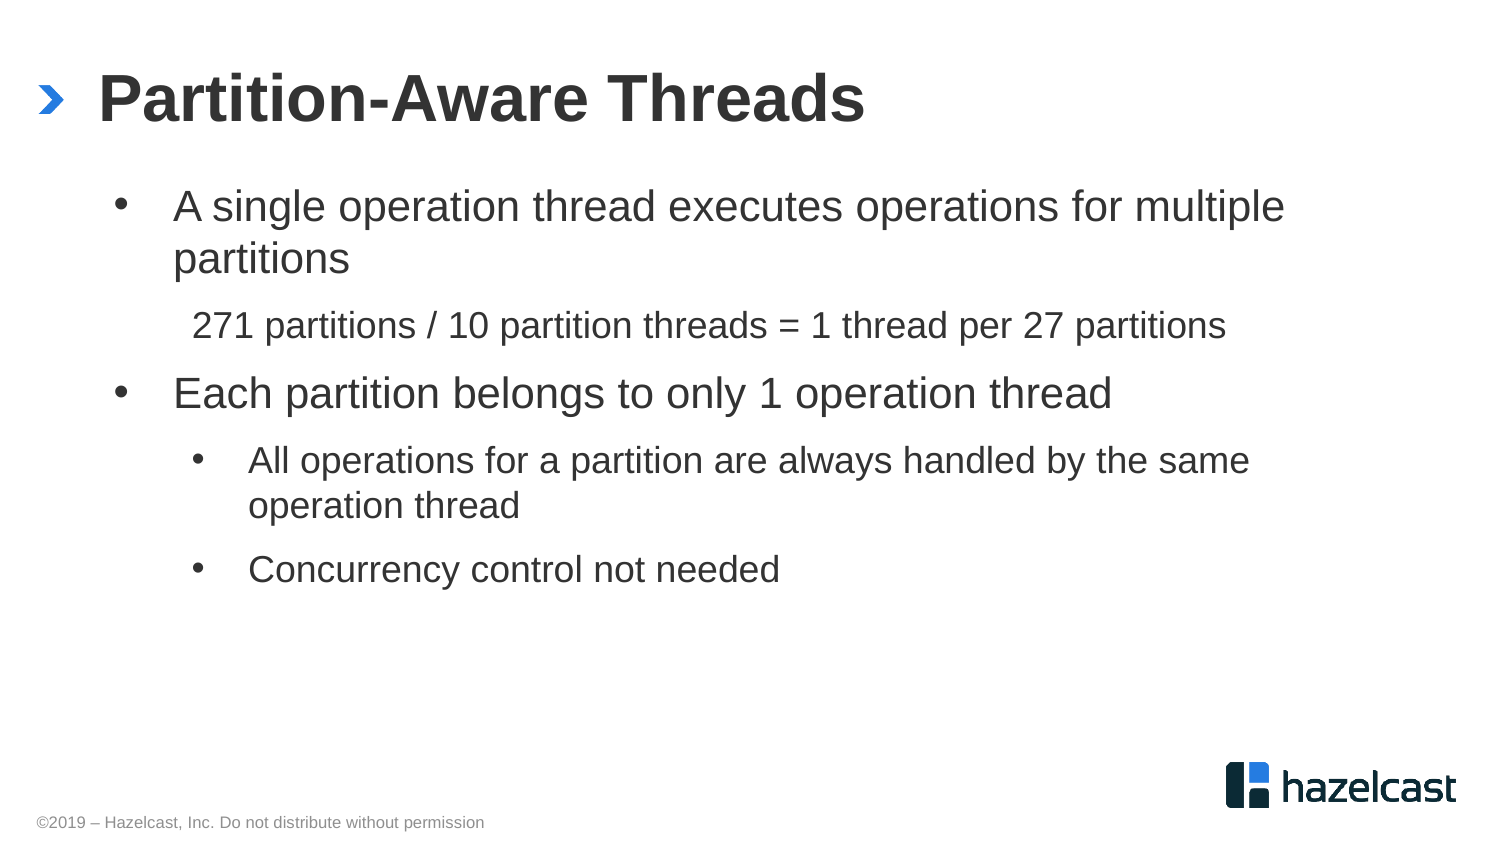

# Partition-Aware Threads
A single operation thread executes operations for multiple partitions
271 partitions / 10 partition threads = 1 thread per 27 partitions
Each partition belongs to only 1 operation thread
All operations for a partition are always handled by the same operation thread
Concurrency control not needed
©2019 – Hazelcast, Inc. Do not distribute without permission